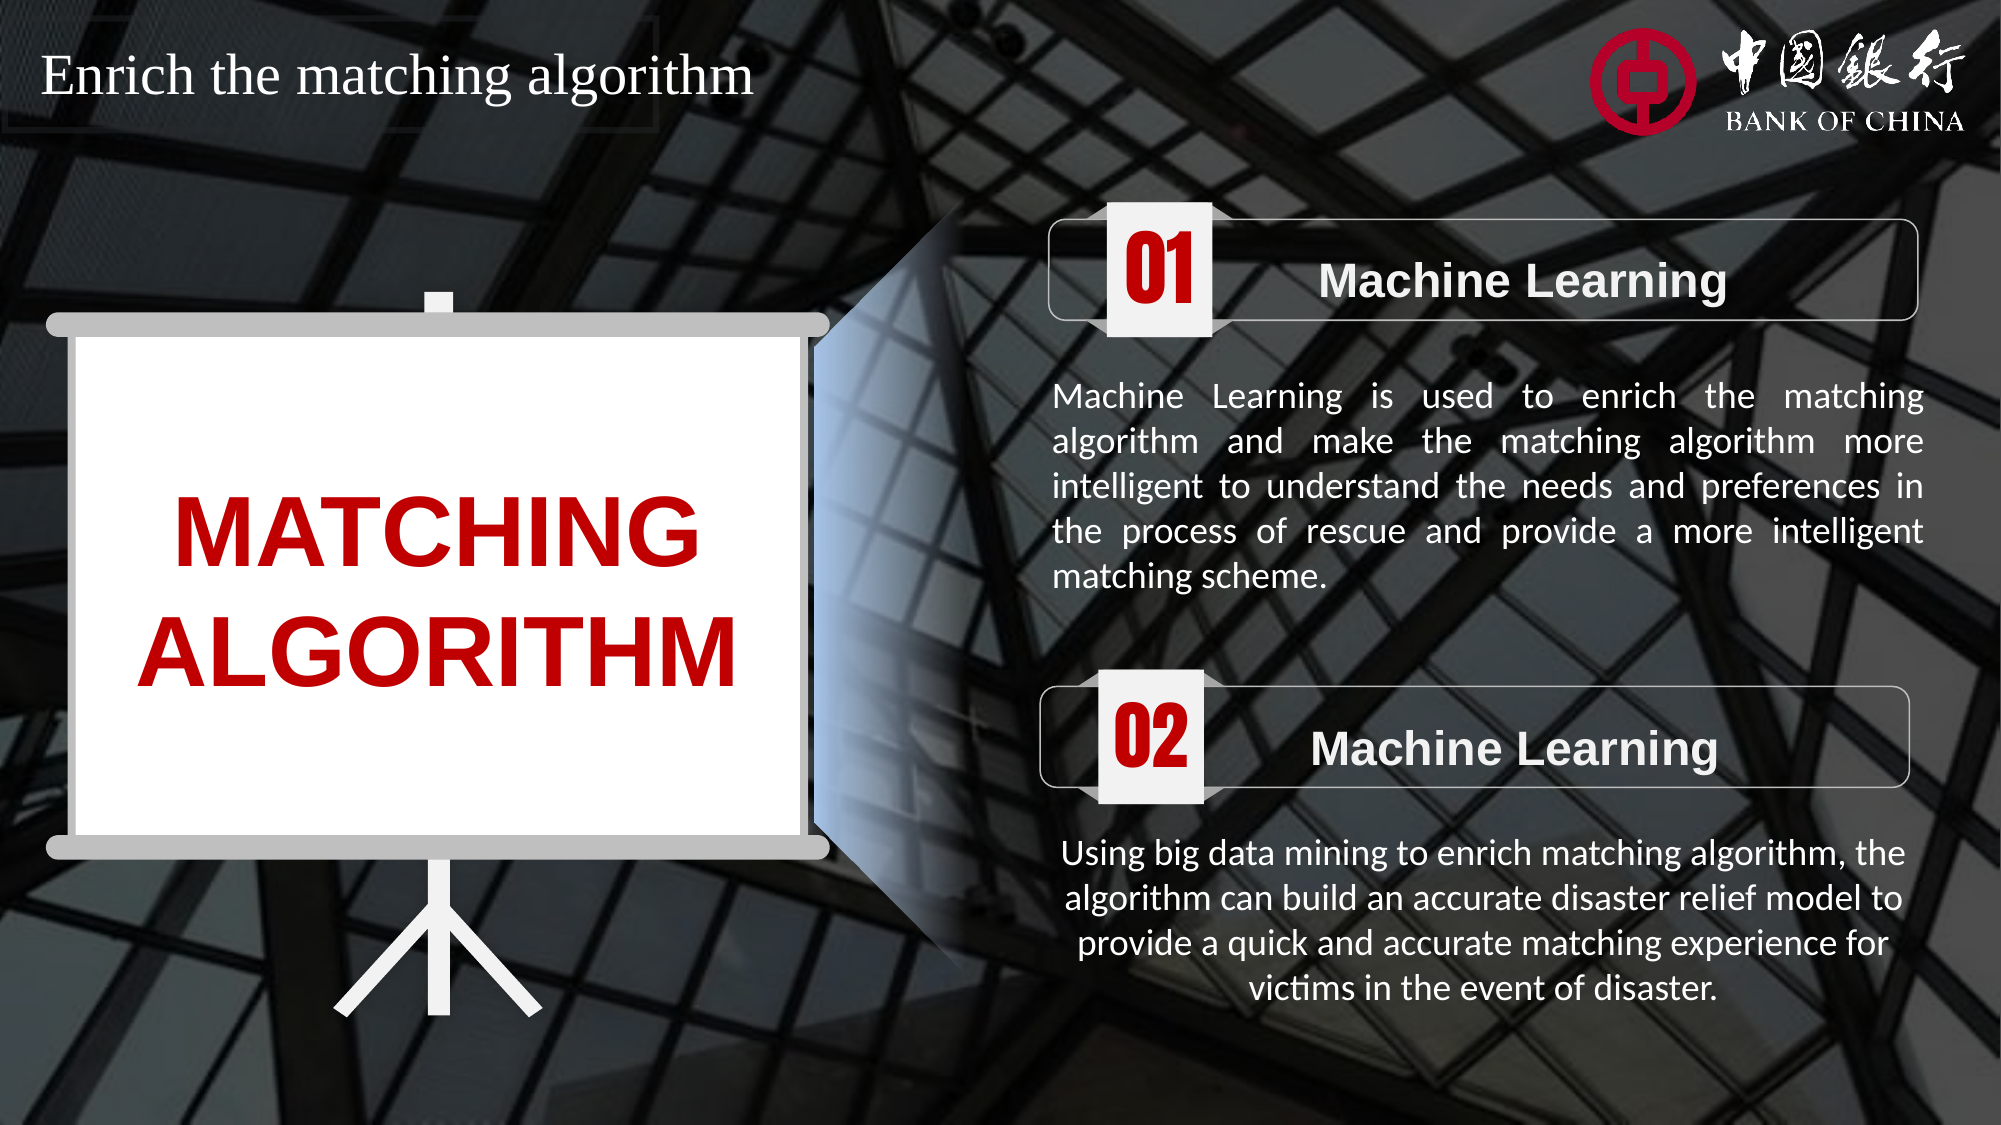

Enrich the matching algorithm

MATCHING
ALGORITHM

01
      Machine Learning

Machine Learning is used to enrich the matching algorithm and make the matching algorithm more intelligent to understand the needs and preferences in the process of rescue and provide a more intelligent matching scheme.

02
      Machine Learning

Using big data mining to enrich matching algorithm, the algorithm can build an accurate disaster relief model to provide a quick and accurate matching experience for victims in the event of disaster.